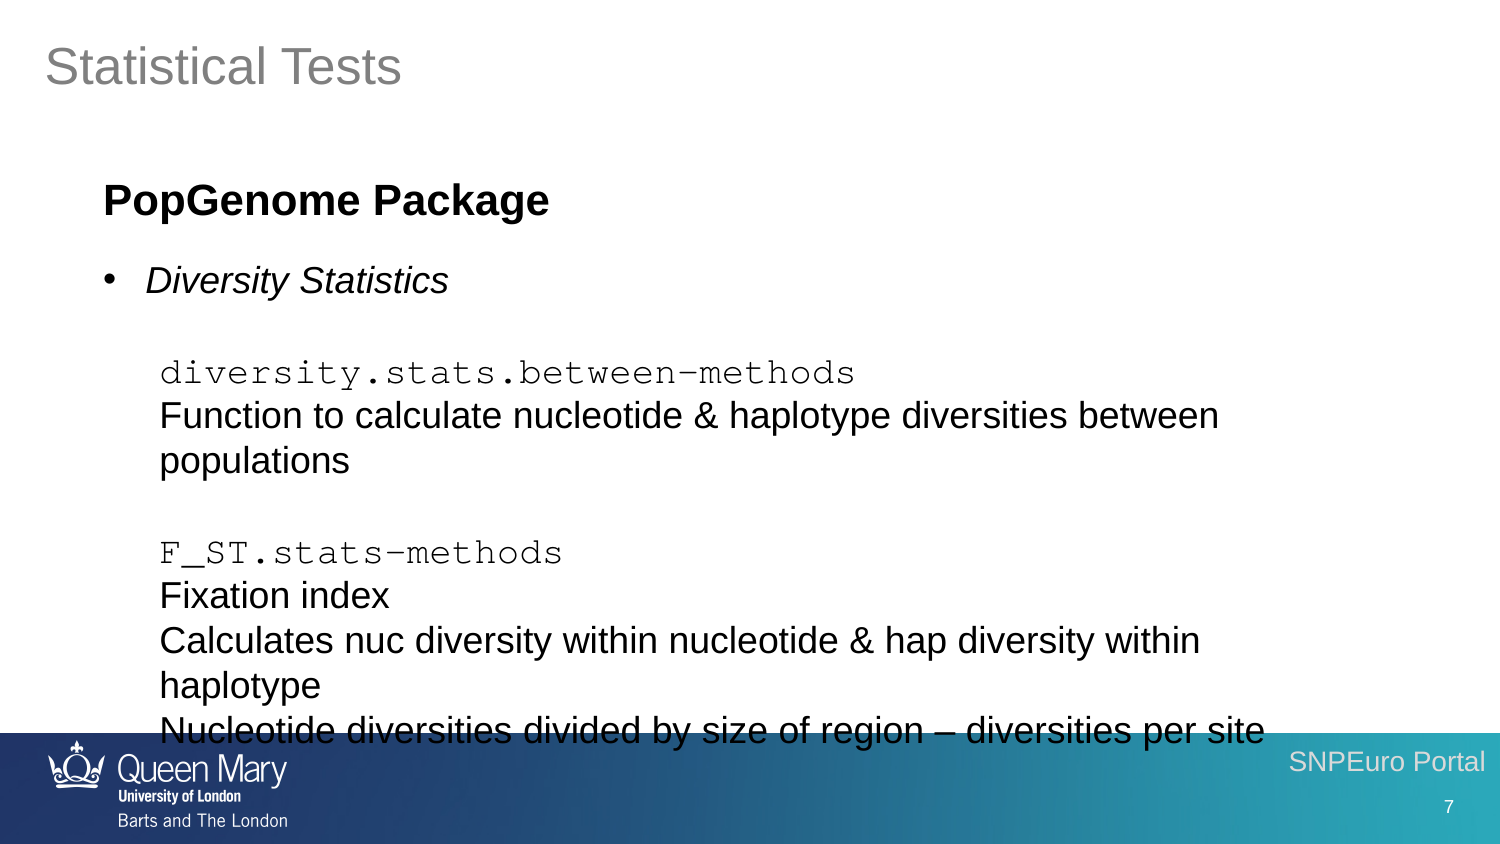

Statistical Tests

PopGenome Package
Diversity Statistics

diversity.stats.between-methods
Function to calculate nucleotide & haplotype diversities between populations

F_ST.stats-methods
Fixation index
Calculates nuc diversity within nucleotide & hap diversity within haplotype
Nucleotide diversities divided by size of region – diversities per site

SNPEuro Portal